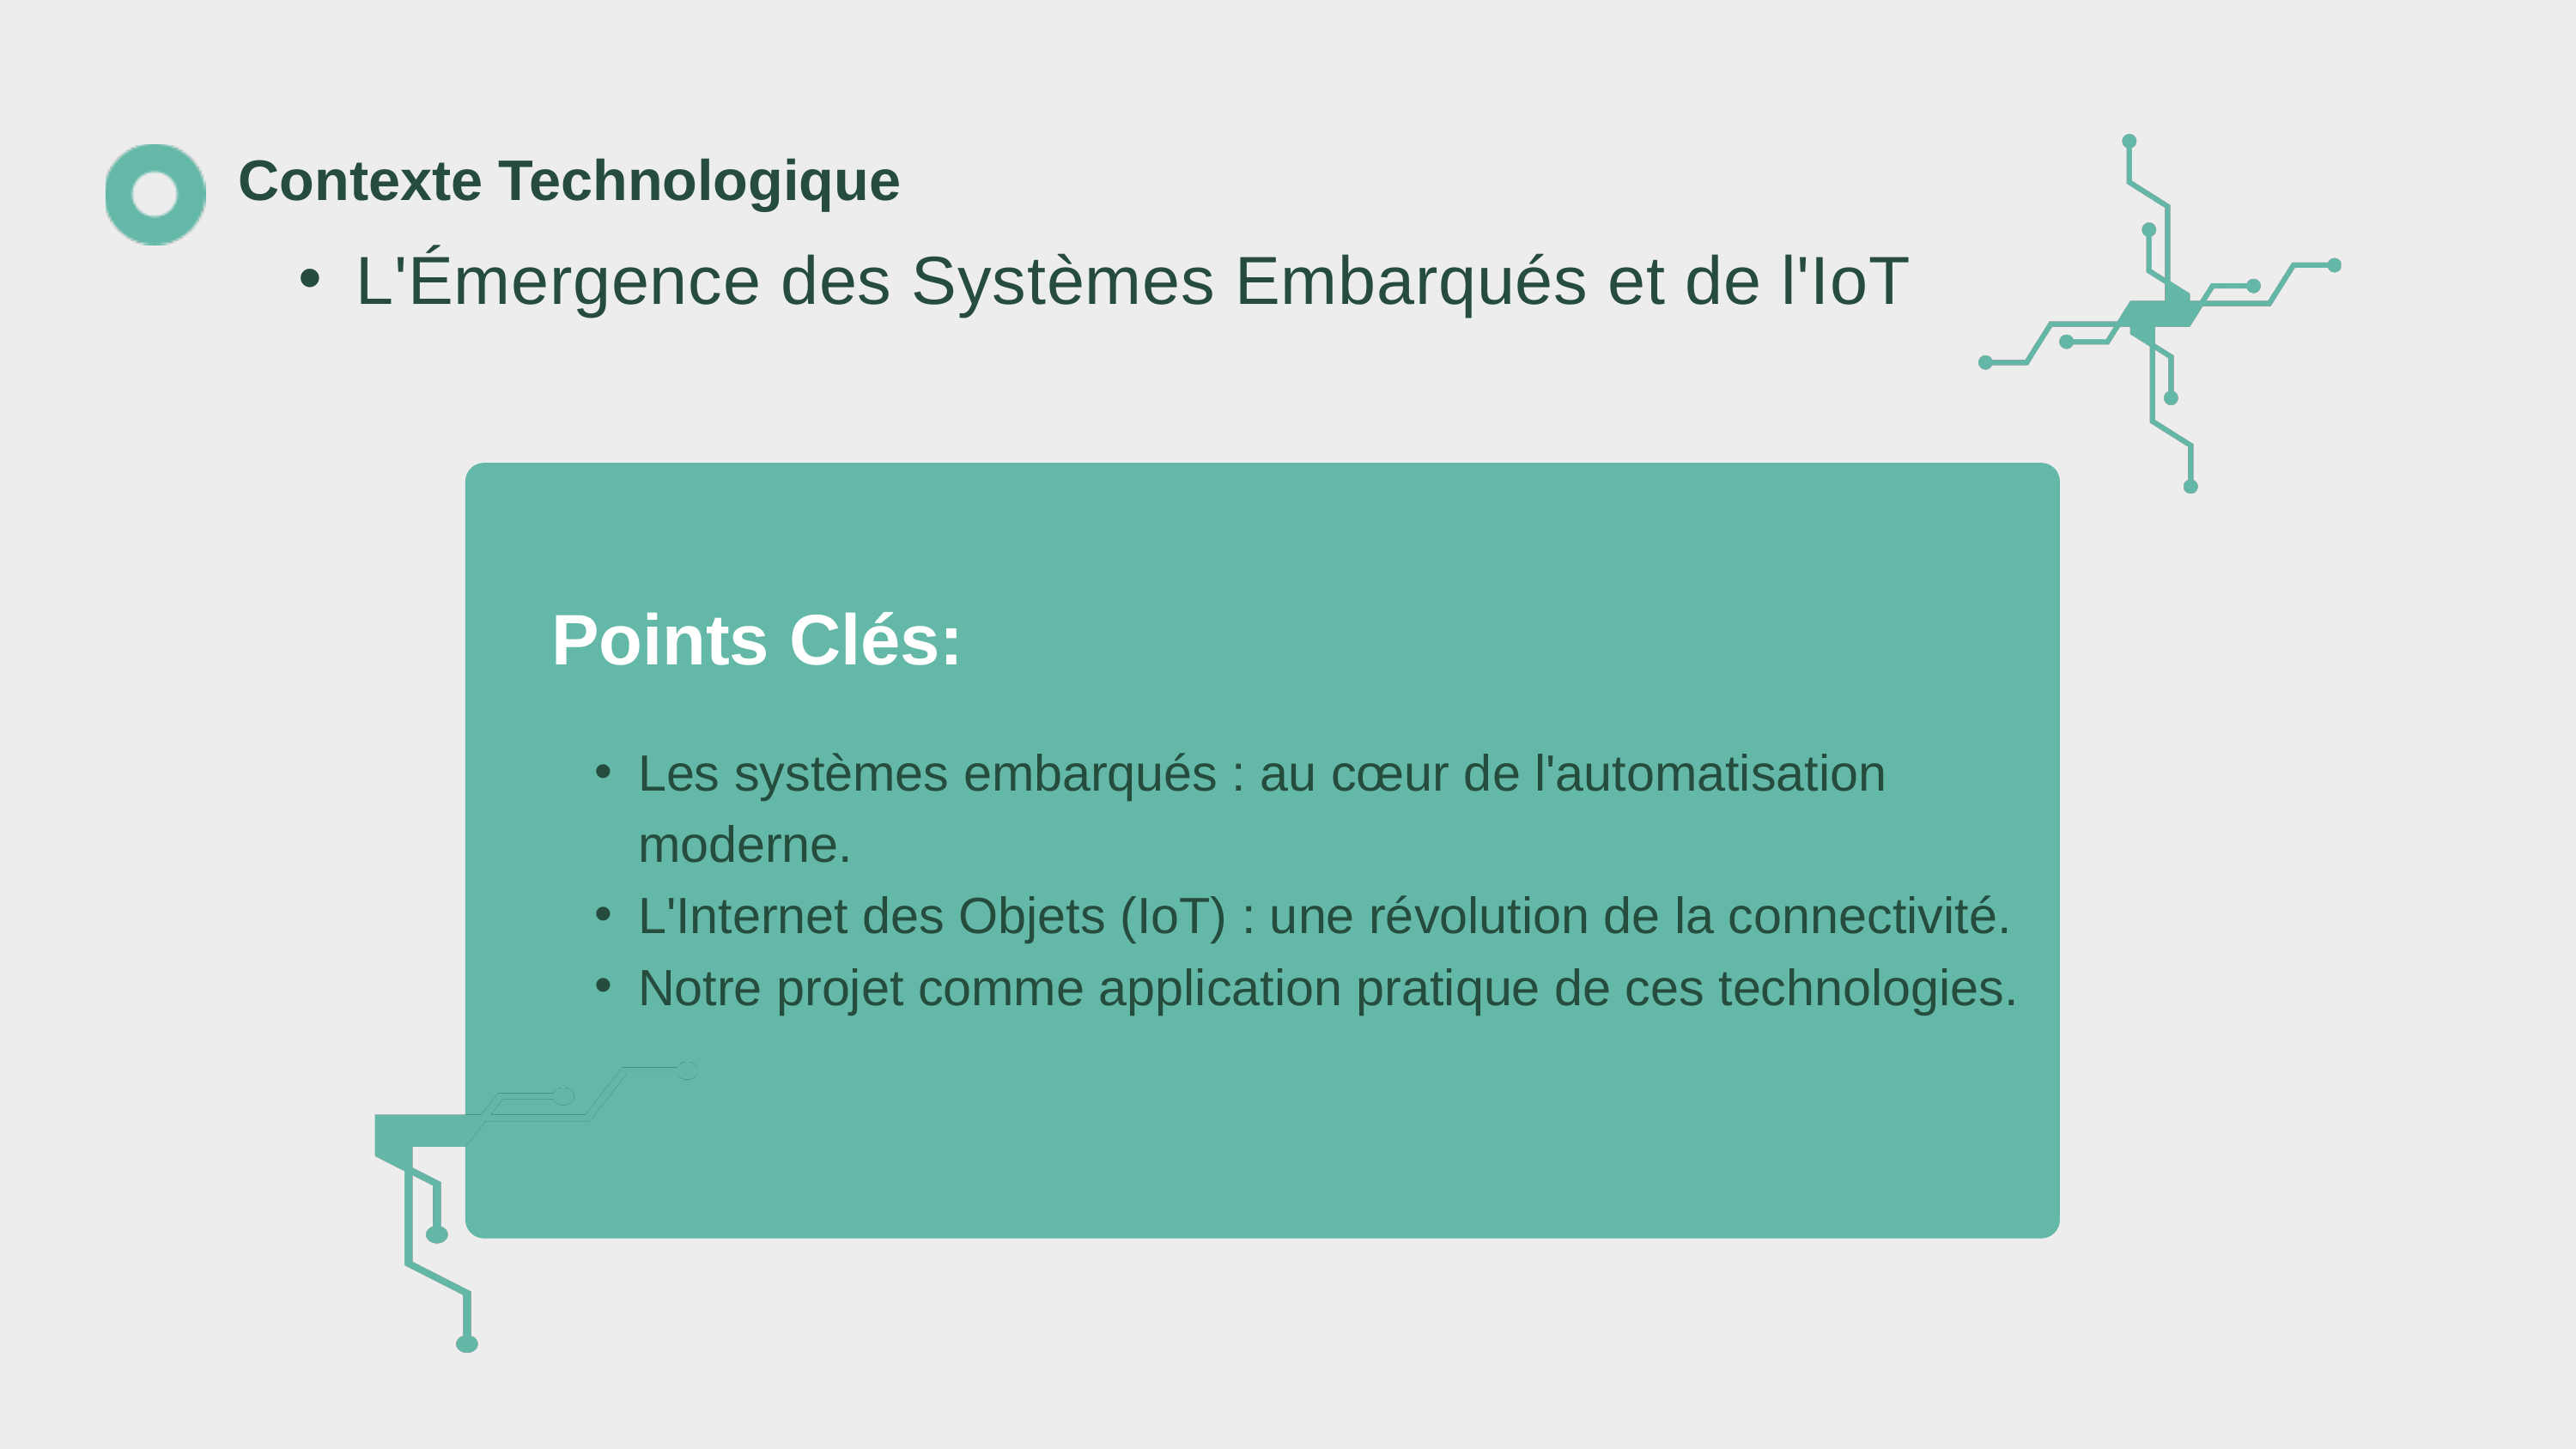

Contexte Technologique
L'Émergence des Systèmes Embarqués et de l'IoT

Points Clés:
Les systèmes embarqués : au cœur de l'automatisation moderne.
L'Internet des Objets (IoT) : une révolution de la connectivité.
Notre projet comme application pratique de ces technologies.